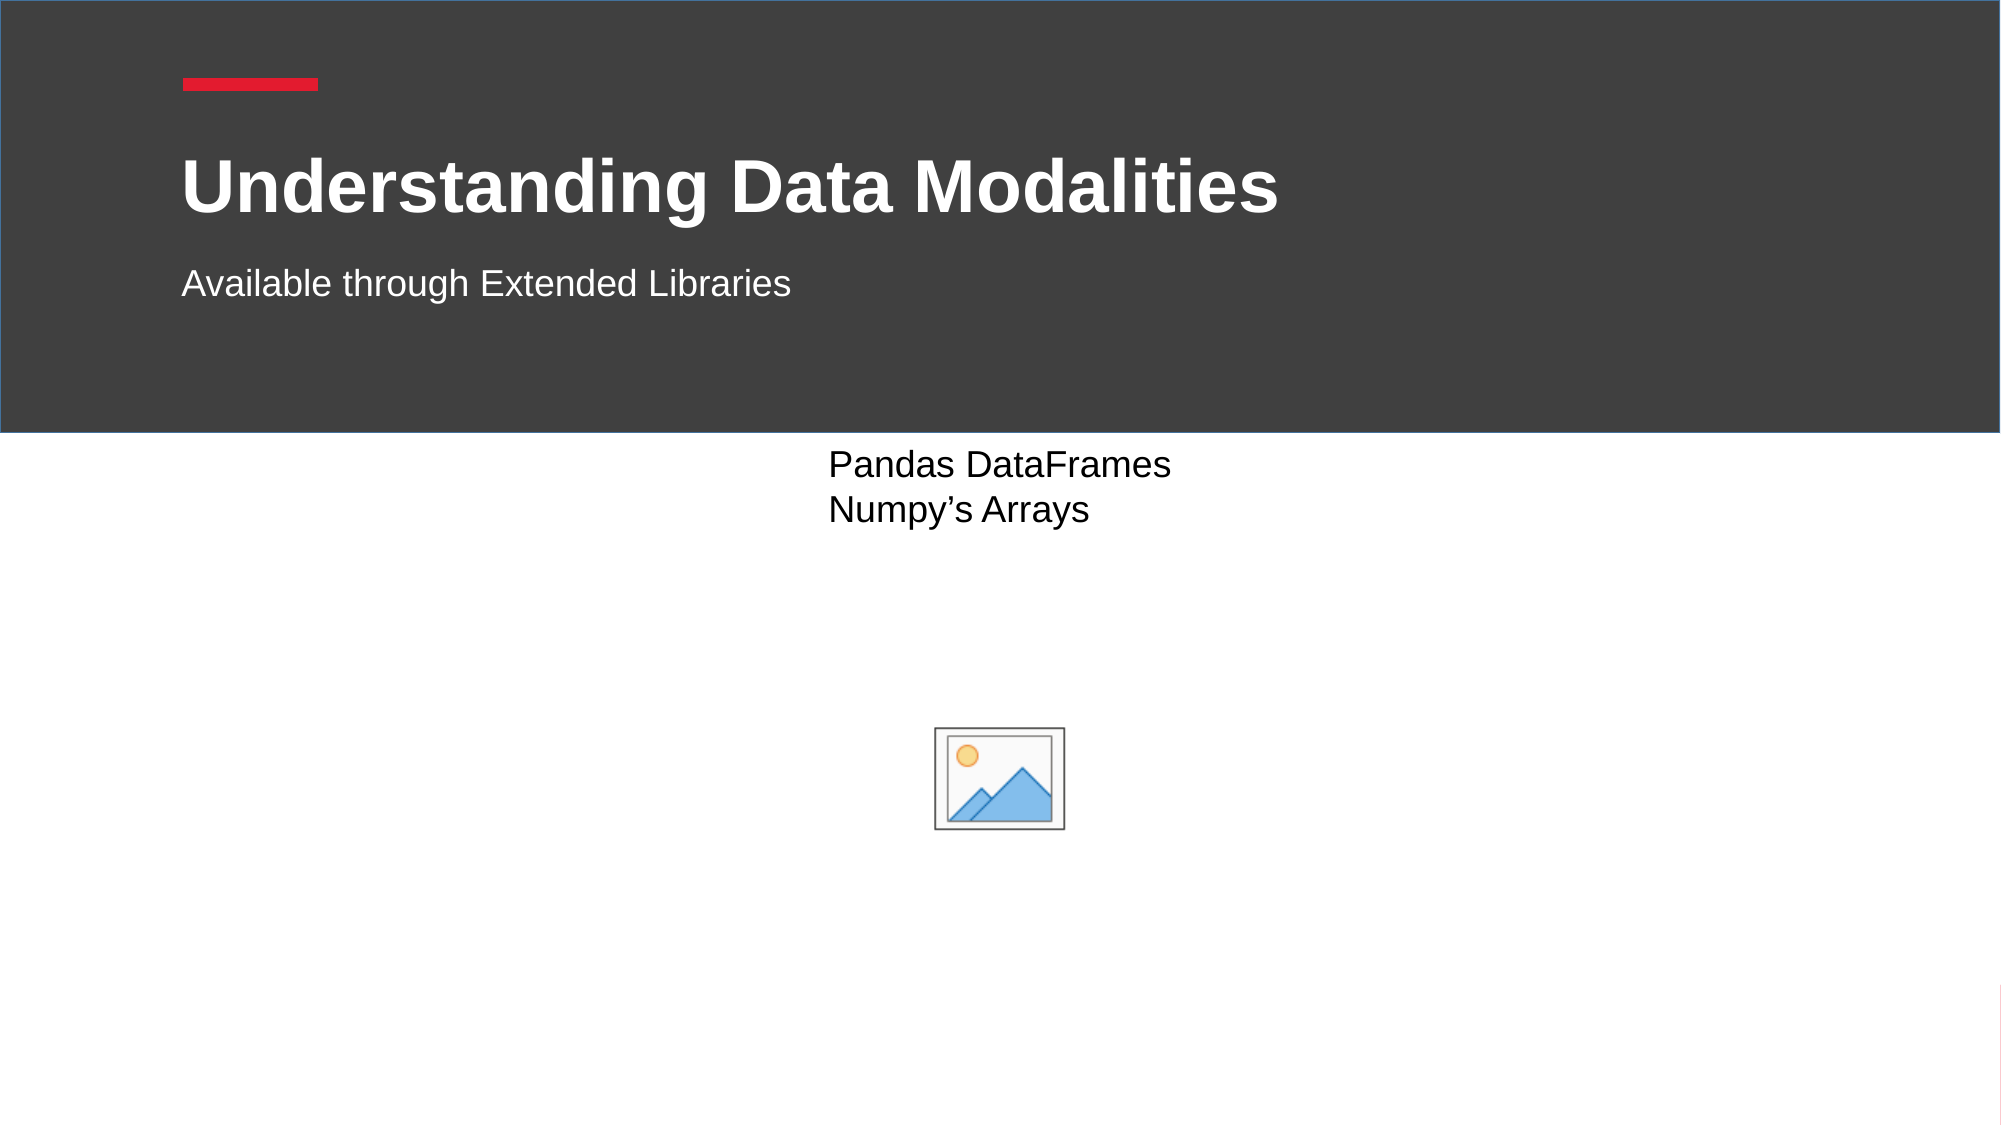

# Understanding Data Modalities
Available through Extended Libraries
Pandas DataFrames
Numpy’s Arrays